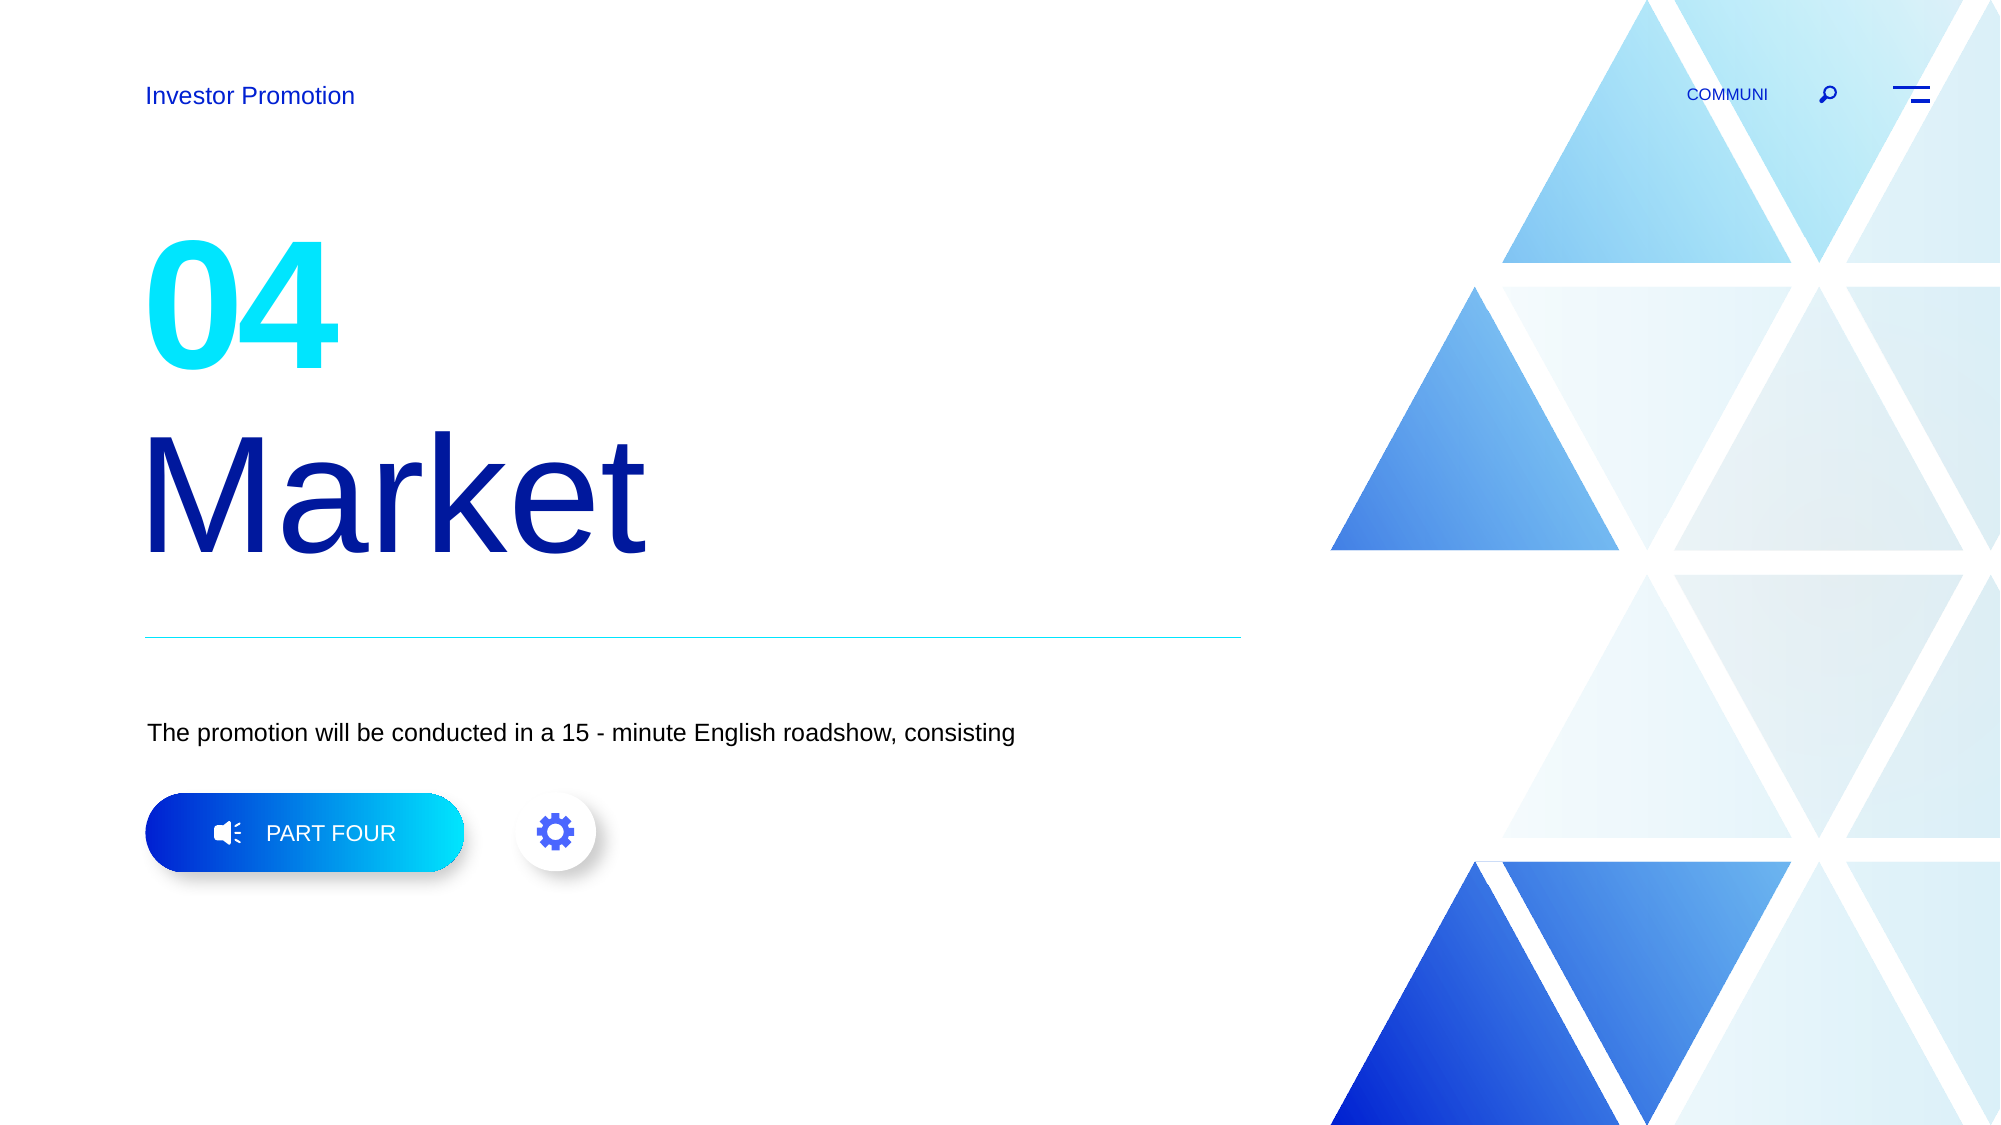

COMMUNI
Investor Promotion

04

Market
The promotion will be conducted in a 15 - minute English roadshow, consisting

PART FOUR